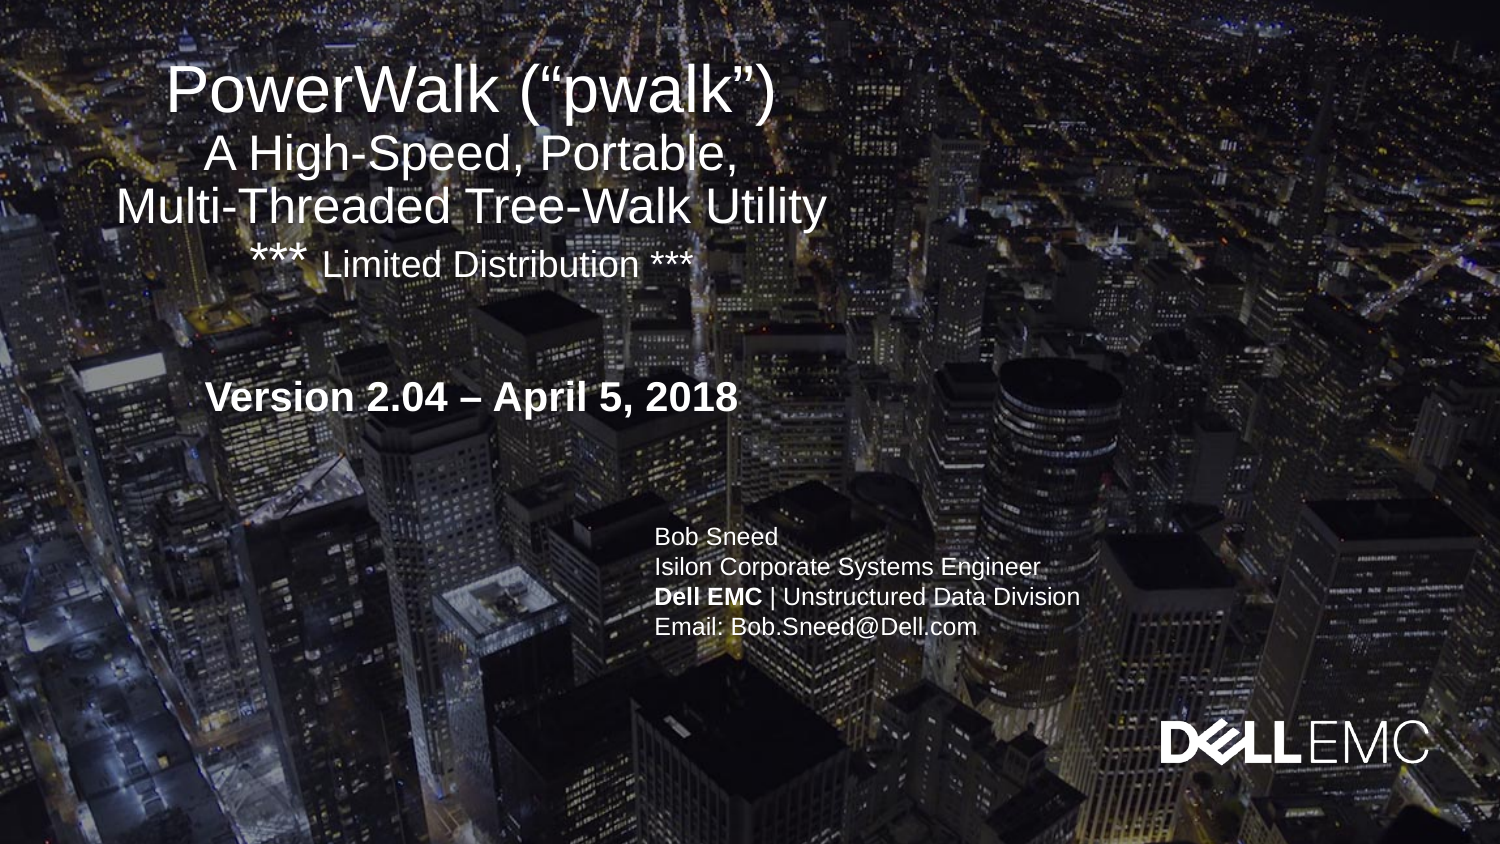

# PowerWalk (“pwalk”) A High-Speed, Portable, Multi-Threaded Tree-Walk Utility *** Limited Distribution ***
Version 2.04 – April 5, 2018

Bob Sneed
Isilon Corporate Systems Engineer
Dell EMC | Unstructured Data Division
Email: Bob.Sneed@Dell.com